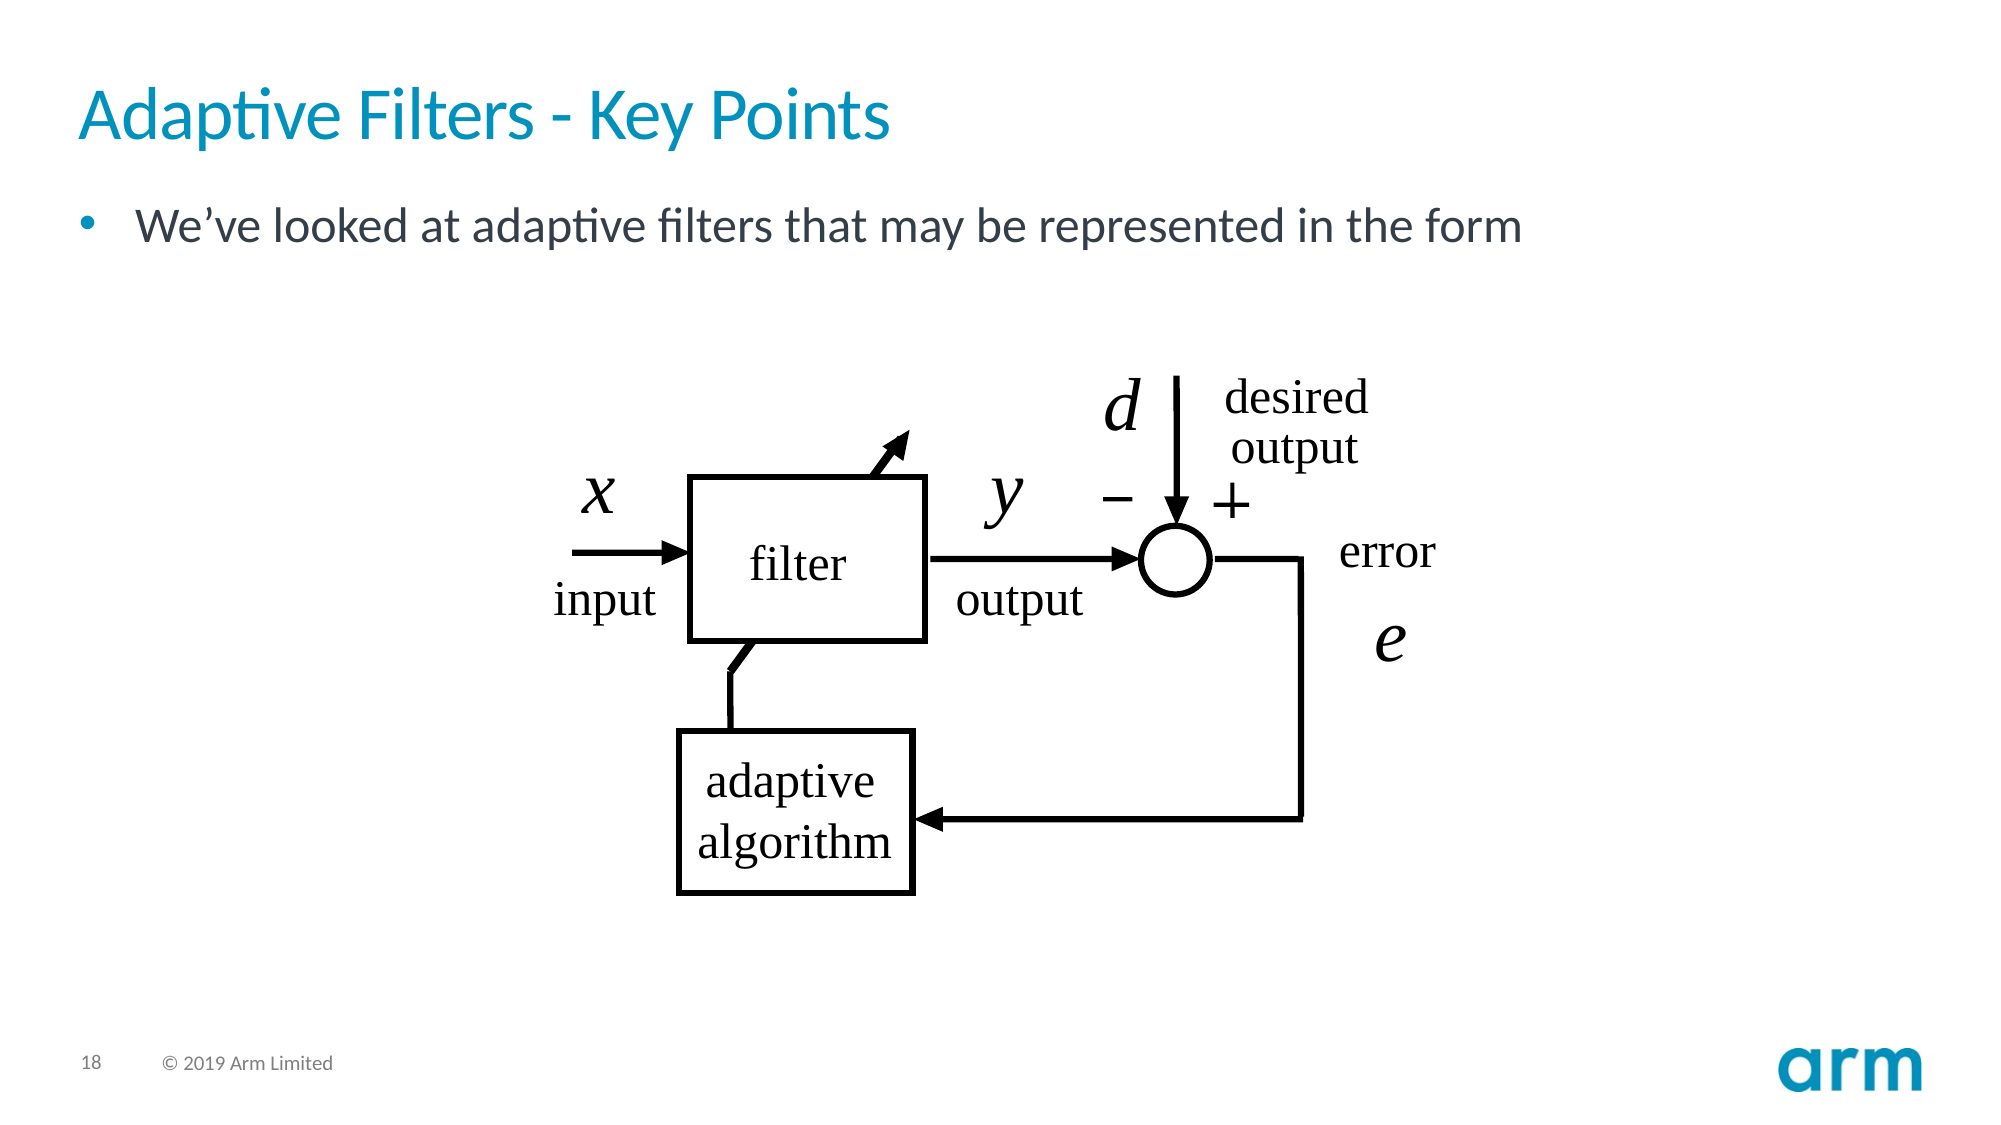

# Adaptive Filters - Key Points
We’ve looked at adaptive filters that may be represented in the form
d

desired

output

x
y

error

filter

input
output
e

adaptive

algorithm